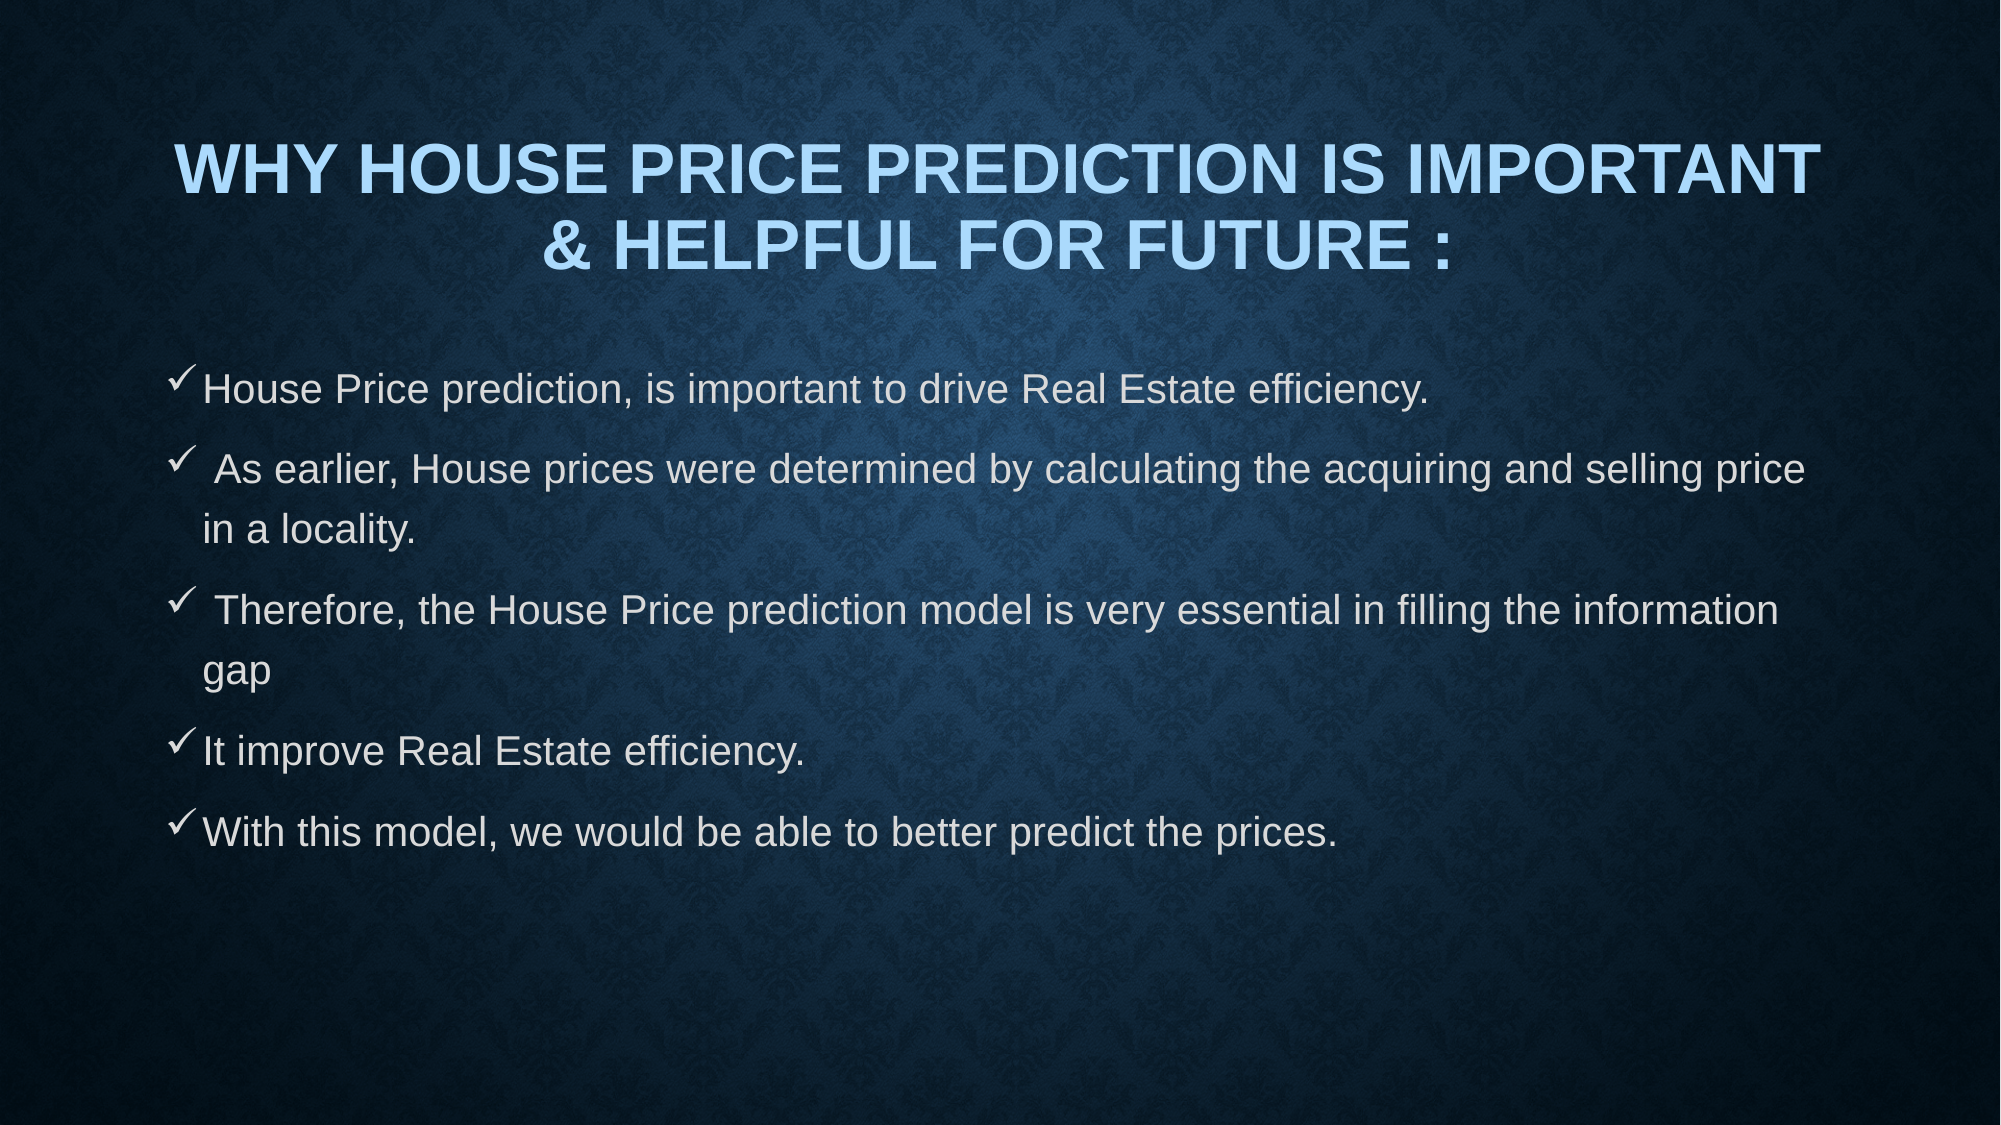

# Why house price prediction is important & helpful for future :
House Price prediction, is important to drive Real Estate efficiency.
 As earlier, House prices were determined by calculating the acquiring and selling price in a locality.
 Therefore, the House Price prediction model is very essential in filling the information gap
It improve Real Estate efficiency.
With this model, we would be able to better predict the prices.